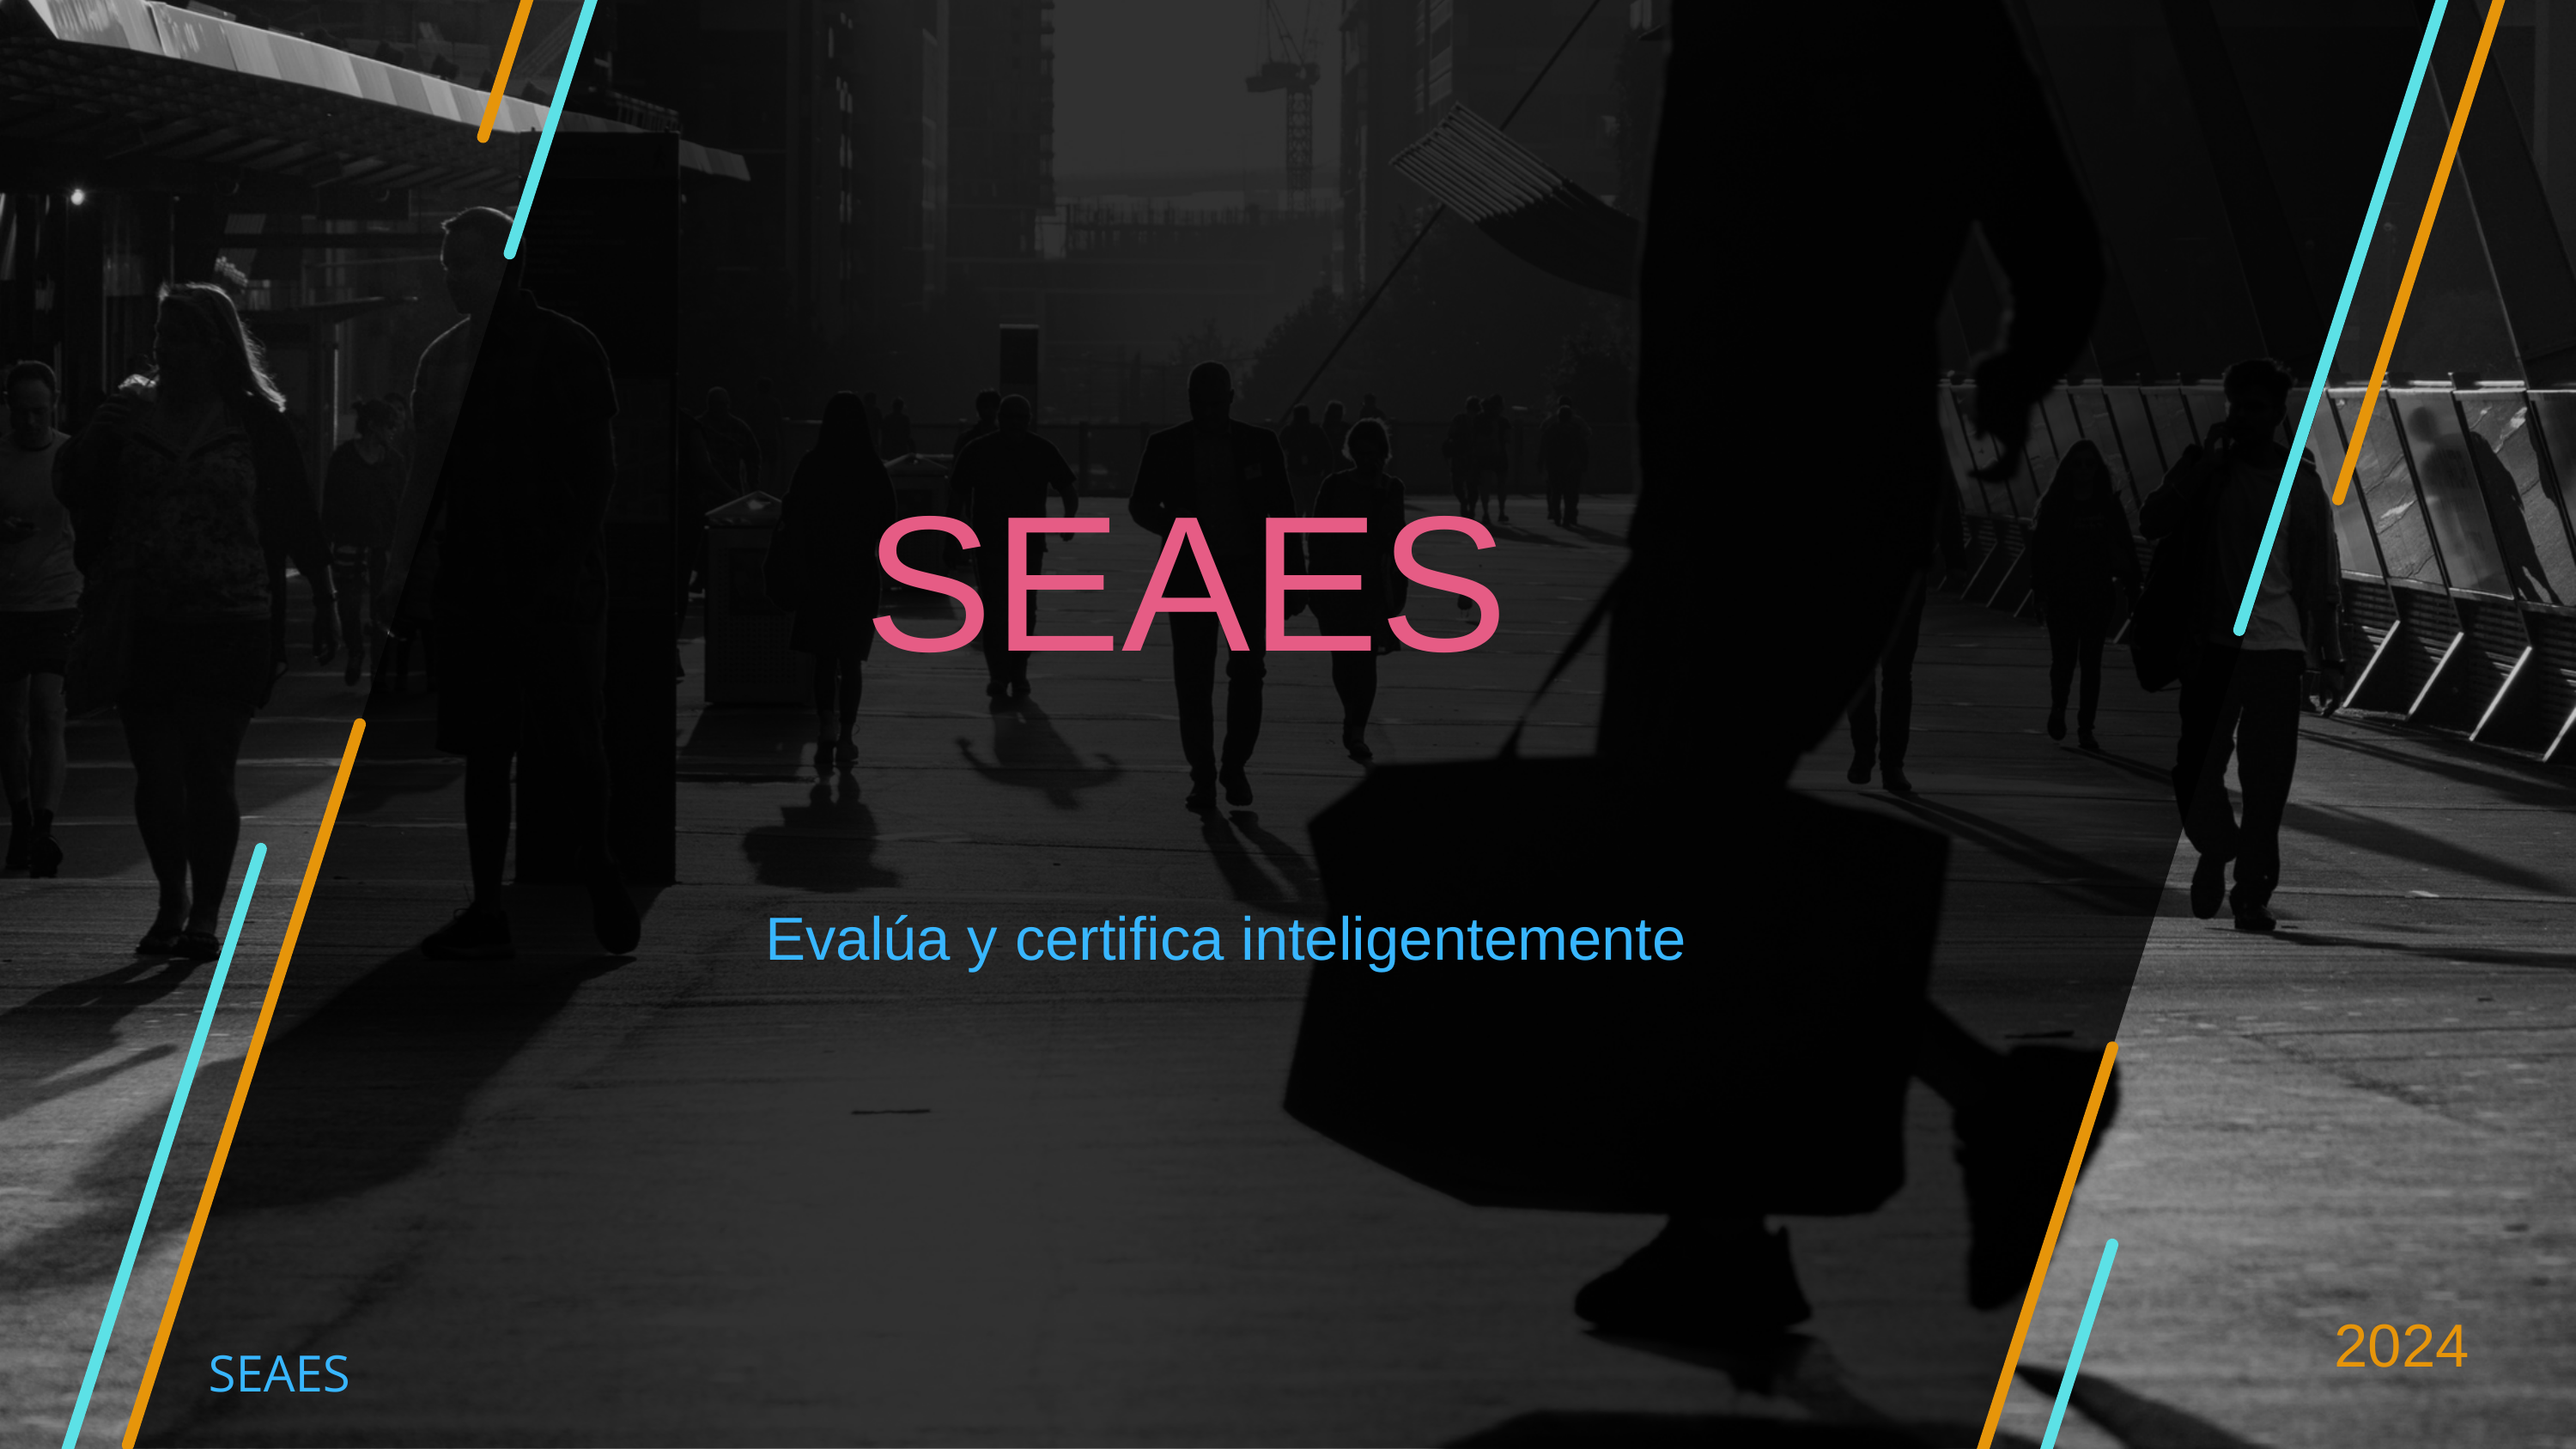

SEAES

Evalúa y certifica inteligentemente

2024
SEAES